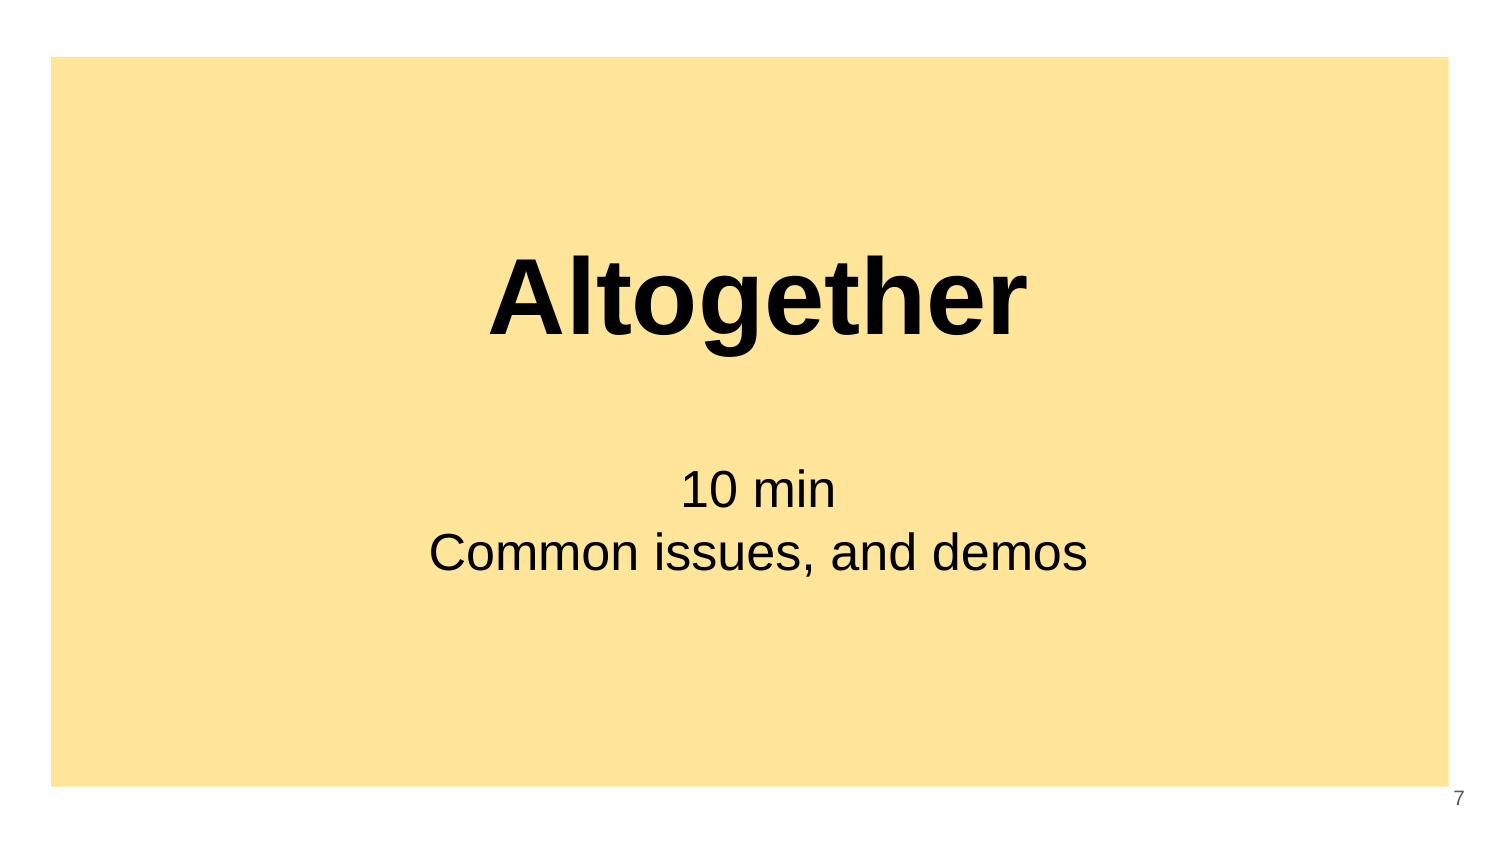

# Altogether

10 min
Common issues, and demos

7